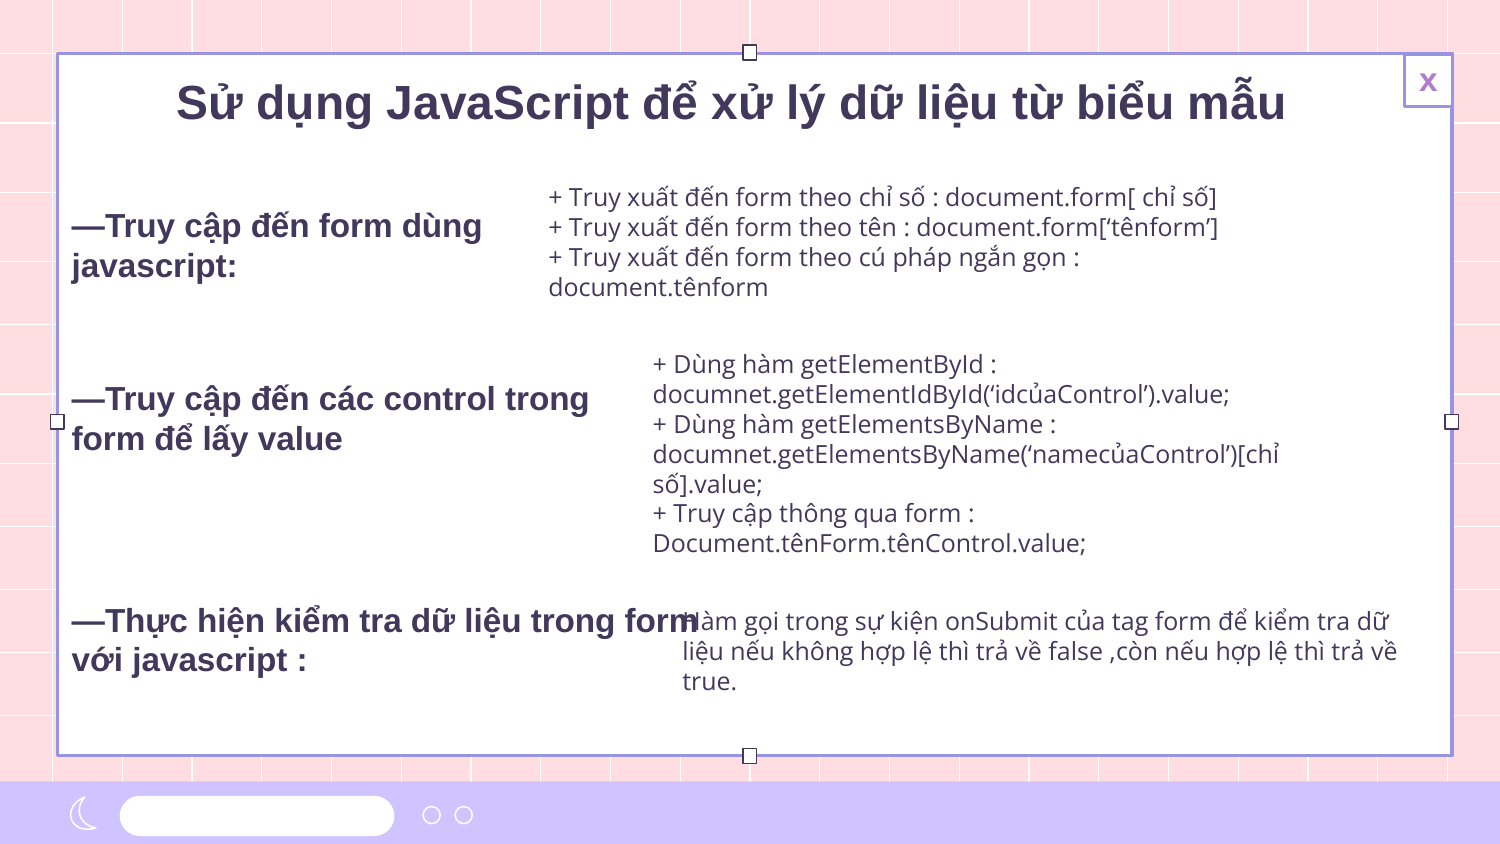

# Sử dụng JavaScript để xử lý dữ liệu từ biểu mẫu
—Truy cập đến form dùng javascript:

+ Truy xuất đến form theo chỉ số : document.form[ chỉ số]
+ Truy xuất đến form theo tên : document.form[‘tênform’]
+ Truy xuất đến form theo cú pháp ngắn gọn : document.tênform

—Truy cập đến các control trong form để lấy value

+ Dùng hàm getElementById : documnet.getElementIdById(‘idcủaControl’).value;
+ Dùng hàm getElementsByName : documnet.getElementsByName(‘namecủaControl’)[chỉ số].value;
+ Truy cập thông qua form :
Document.tênForm.tênControl.value;

—Thực hiện kiểm tra dữ liệu trong form với javascript :
Hàm gọi trong sự kiện onSubmit của tag form để kiểm tra dữ liệu nếu không hợp lệ thì trả về false ,còn nếu hợp lệ thì trả về true.